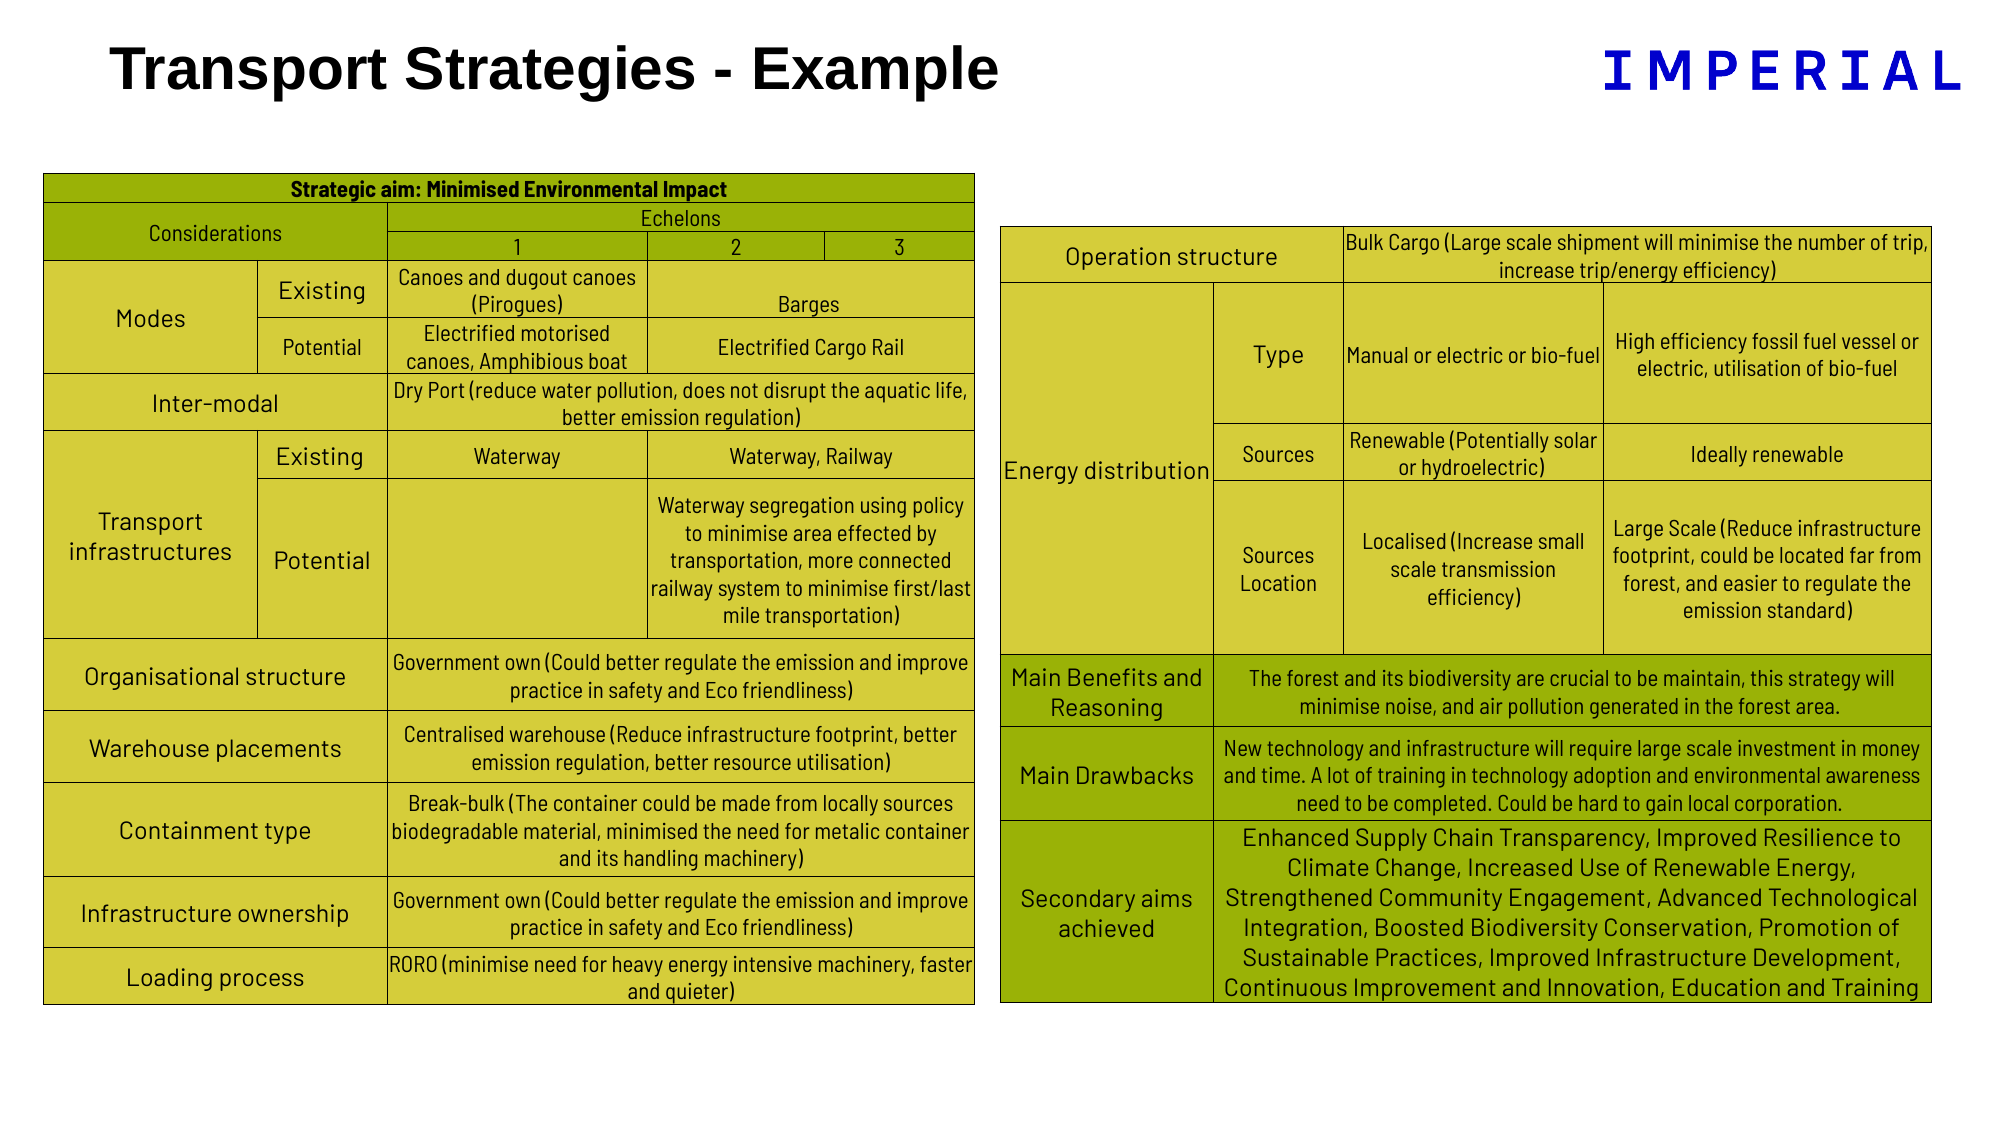

# Transport Strategies - Example
| Strategic aim: Minimised Environmental Impact |  |  |  |  |
| --- | --- | --- | --- | --- |
| Considerations |  | Echelons |  |  |
|  |  | 1 | 2 | 3 |
| Modes | Existing | Canoes and dugout canoes (Pirogues) | Barges |  |
|  | Potential | Electrified motorised canoes, Amphibious boat | Electrified Cargo Rail |  |
| Inter-modal |  | Dry Port (reduce water pollution, does not disrupt the aquatic life, better emission regulation) |  |  |
| Transport infrastructures | Existing | Waterway | Waterway, Railway |  |
|  | Potential |  | Waterway segregation using policy to minimise area effected by transportation, more connected railway system to minimise first/last mile transportation) |  |
| Organisational structure |  | Government own (Could better regulate the emission and improve practice in safety and Eco friendliness) |  |  |
| Warehouse placements |  | Centralised warehouse (Reduce infrastructure footprint, better emission regulation, better resource utilisation) |  |  |
| Containment type |  | Break-bulk (The container could be made from locally sources biodegradable material, minimised the need for metalic container and its handling machinery) |  |  |
| Infrastructure ownership |  | Government own (Could better regulate the emission and improve practice in safety and Eco friendliness) |  |  |
| Loading process |  | RORO (minimise need for heavy energy intensive machinery, faster and quieter) |  |  |
| Operation structure |  | Bulk Cargo (Large scale shipment will minimise the number of trip, increase trip/energy efficiency) |  |
| --- | --- | --- | --- |
| Energy distribution | Type | Manual or electric or bio-fuel | High efficiency fossil fuel vessel or electric, utilisation of bio-fuel |
|  | Sources | Renewable (Potentially solar or hydroelectric) | Ideally renewable |
|  | Sources Location | Localised (Increase small scale transmission efficiency) | Large Scale (Reduce infrastructure footprint, could be located far from forest, and easier to regulate the emission standard) |
| Main Benefits and Reasoning | The forest and its biodiversity are crucial to be maintain, this strategy will minimise noise, and air pollution generated in the forest area. |  |  |
| Main Drawbacks | New technology and infrastructure will require large scale investment in money and time. A lot of training in technology adoption and environmental awareness need to be completed. Could be hard to gain local corporation. |  |  |
| Secondary aims achieved | Enhanced Supply Chain Transparency, Improved Resilience to Climate Change, Increased Use of Renewable Energy, Strengthened Community Engagement, Advanced Technological Integration, Boosted Biodiversity Conservation, Promotion of Sustainable Practices, Improved Infrastructure Development, Continuous Improvement and Innovation, Education and Training |  |  |